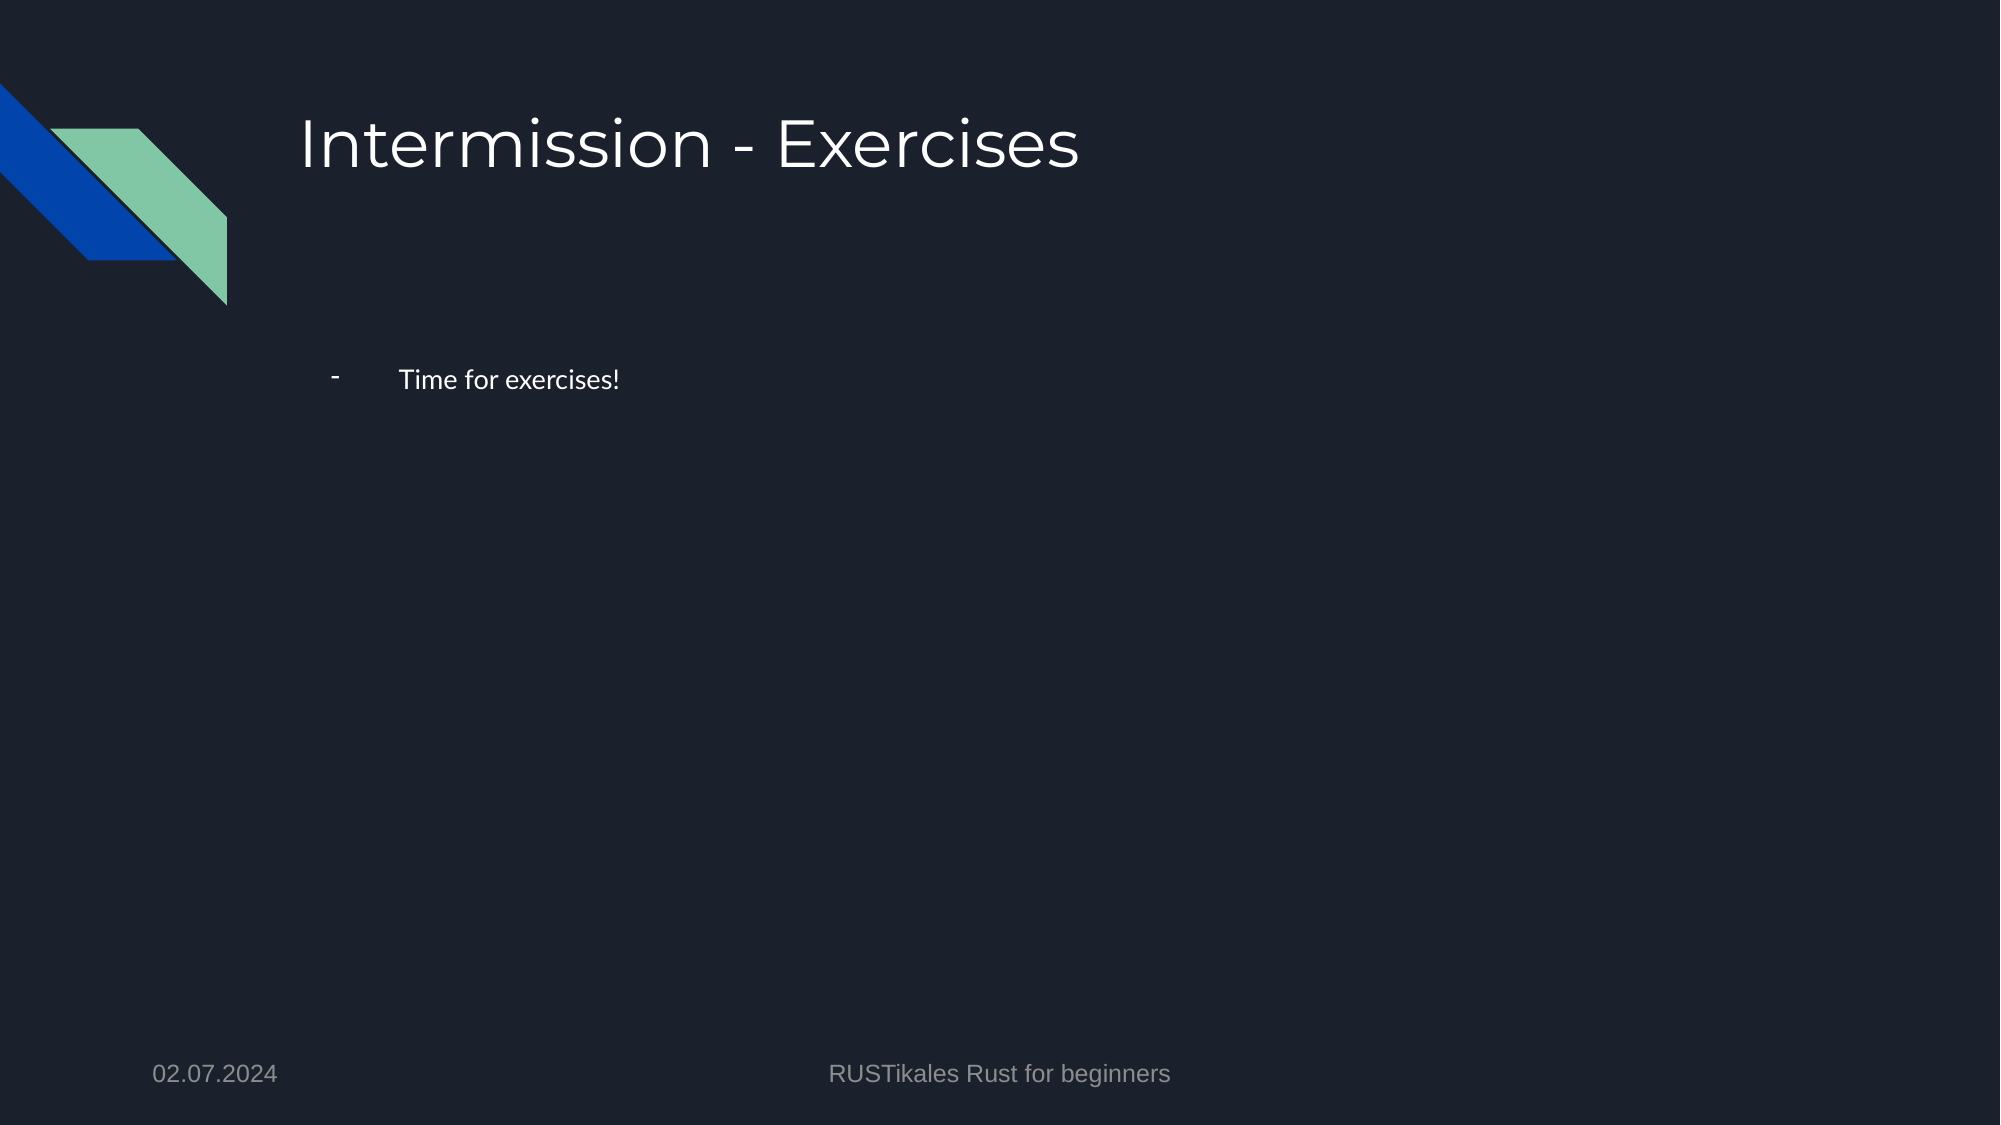

# Intermission - Exercises
Time for exercises!
02.07.2024
RUSTikales Rust for beginners